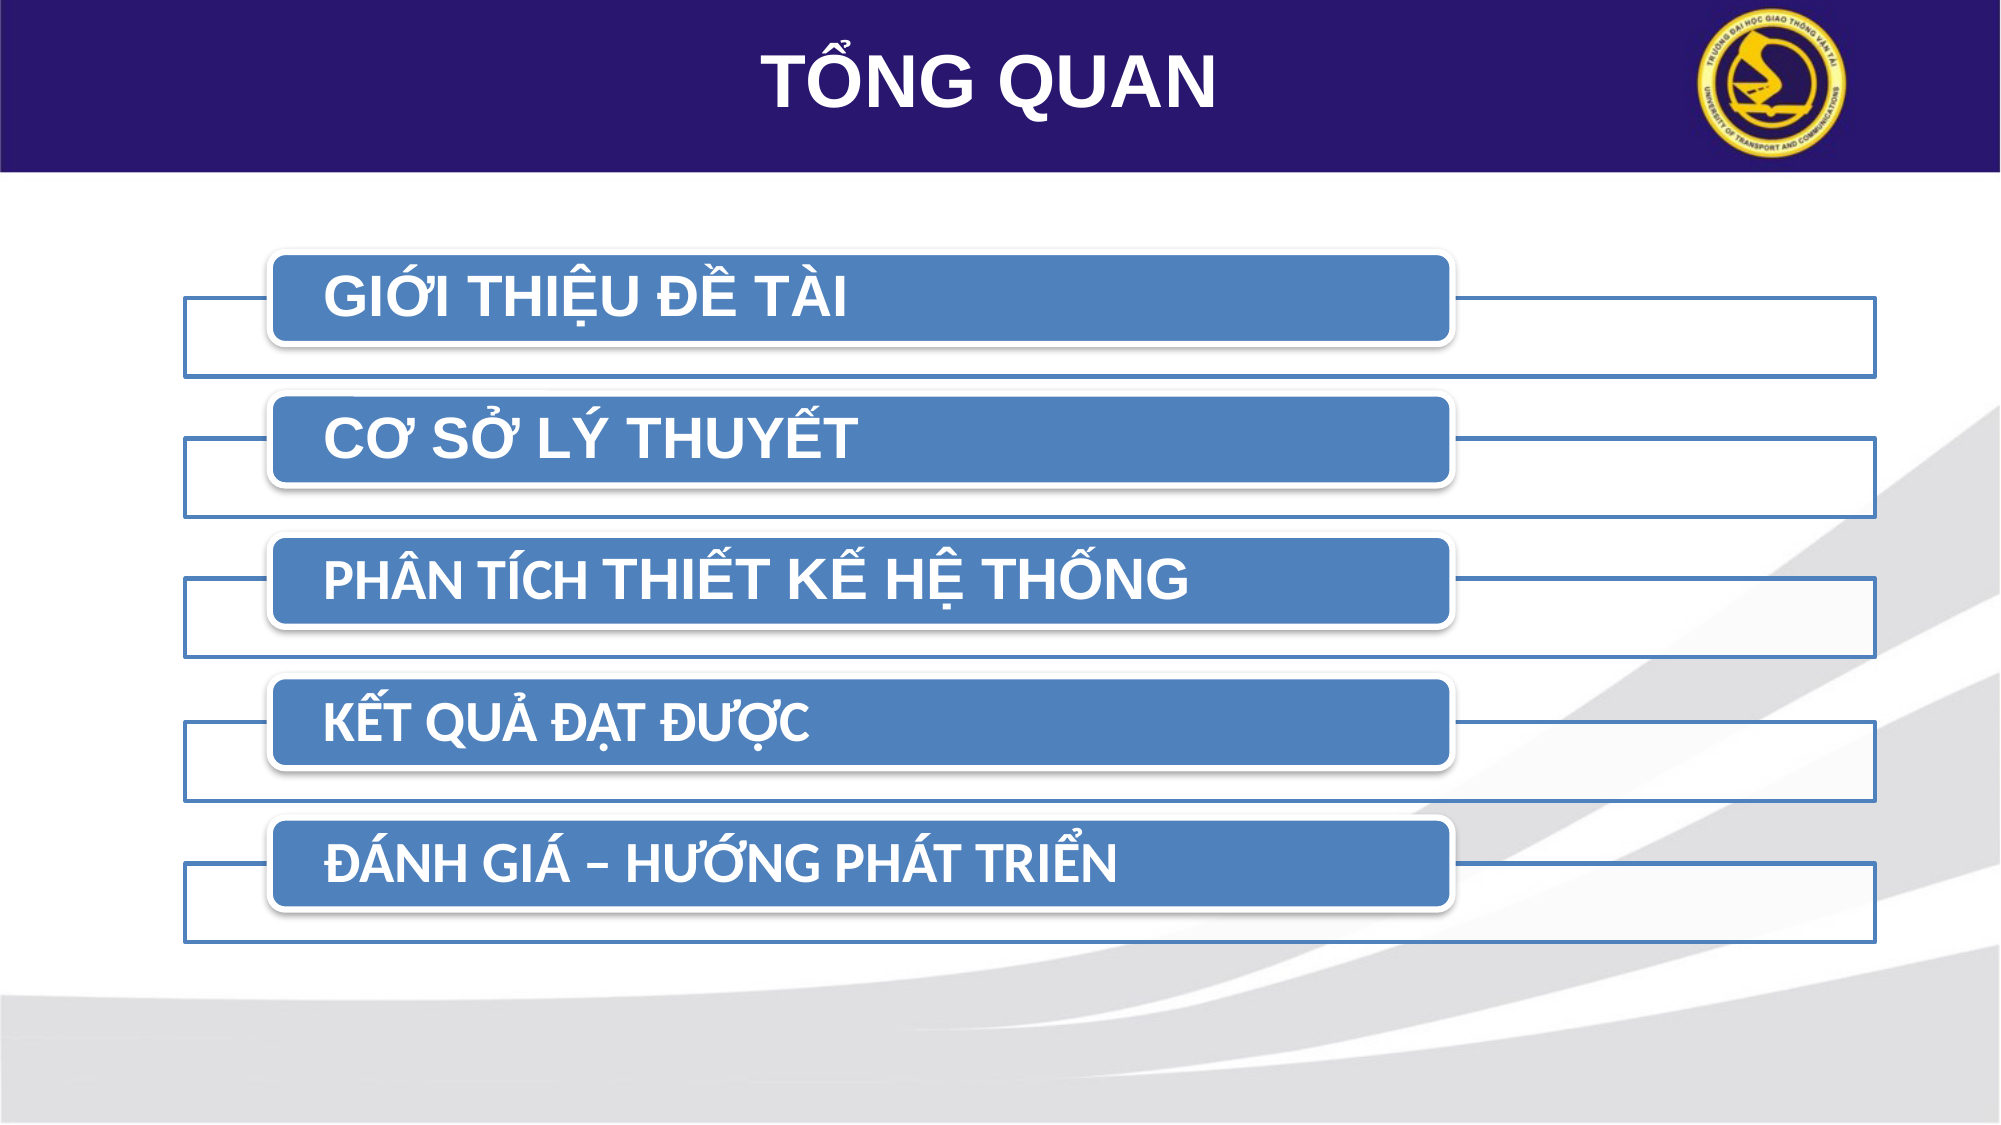

TỔNG QUAN
GIỚI THIỆU ĐỀ TÀI
CƠ SỞ LÝ THUYẾT
PHÂN TÍCH THIẾT KẾ HỆ THỐNG
KẾT QUẢ ĐẠT ĐƯỢC
ĐÁNH GIÁ – HƯỚNG PHÁT TRIỂN